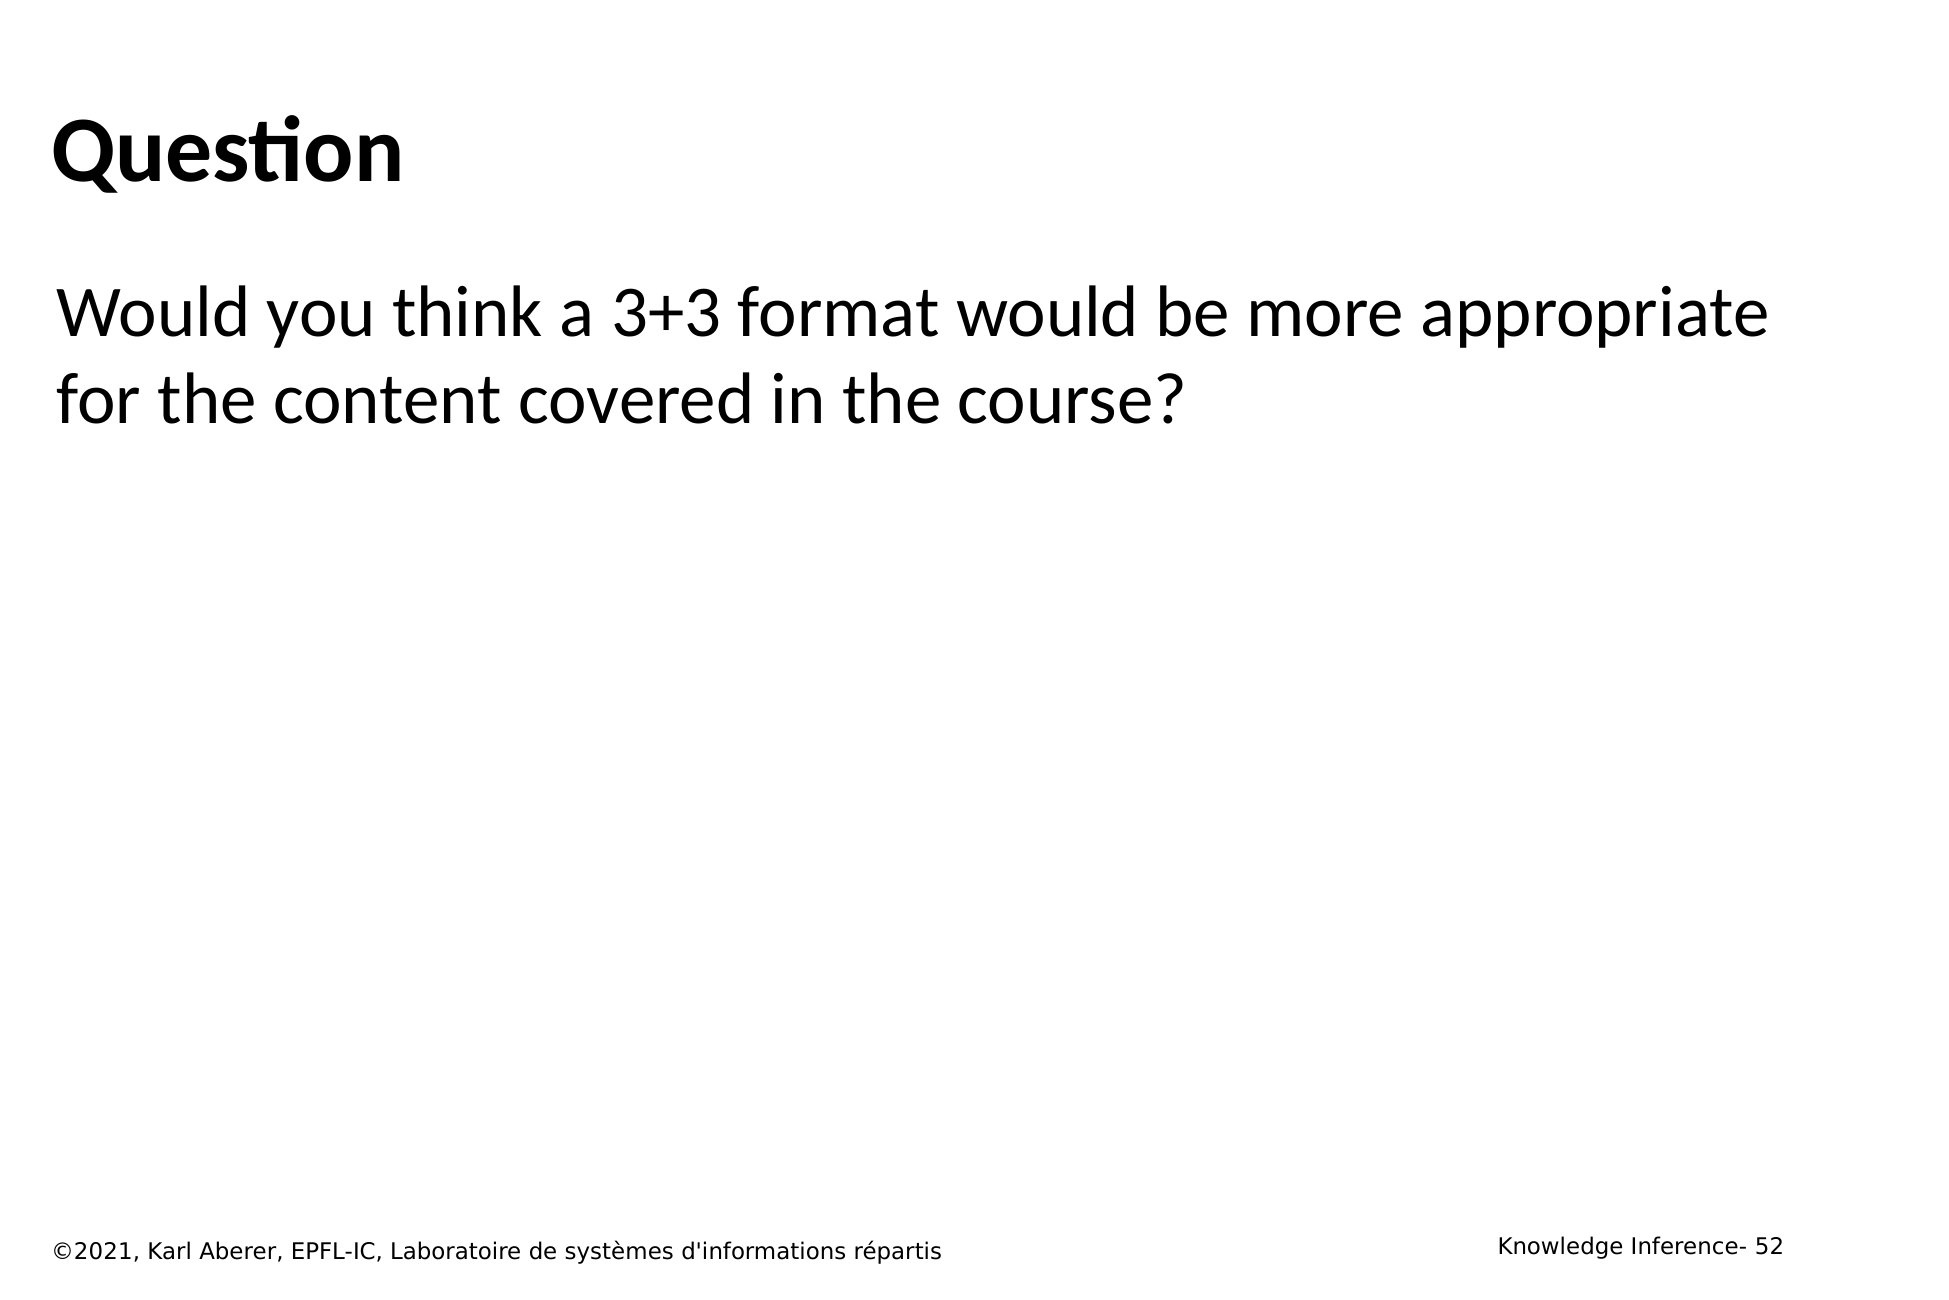

# Question
Would you think a 3+3 format would be more appropriate for the content covered in the course?
©2021, Karl Aberer, EPFL-IC, Laboratoire de systèmes d'informations répartis